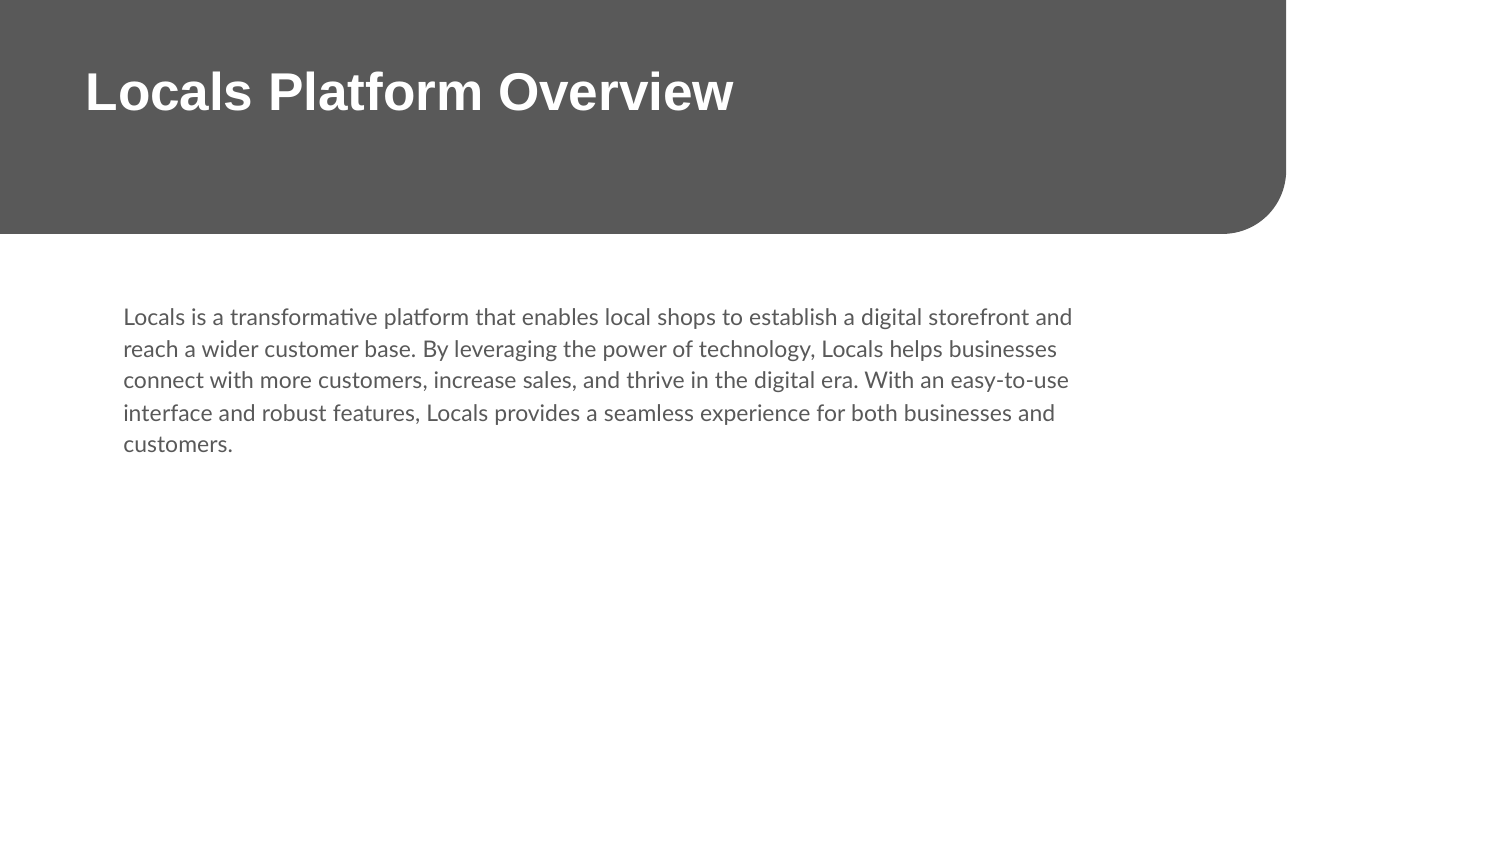

# Locals Platform Overview
Locals is a transformative platform that enables local shops to establish a digital storefront and reach a wider customer base. By leveraging the power of technology, Locals helps businesses connect with more customers, increase sales, and thrive in the digital era. With an easy-to-use interface and robust features, Locals provides a seamless experience for both businesses and customers.